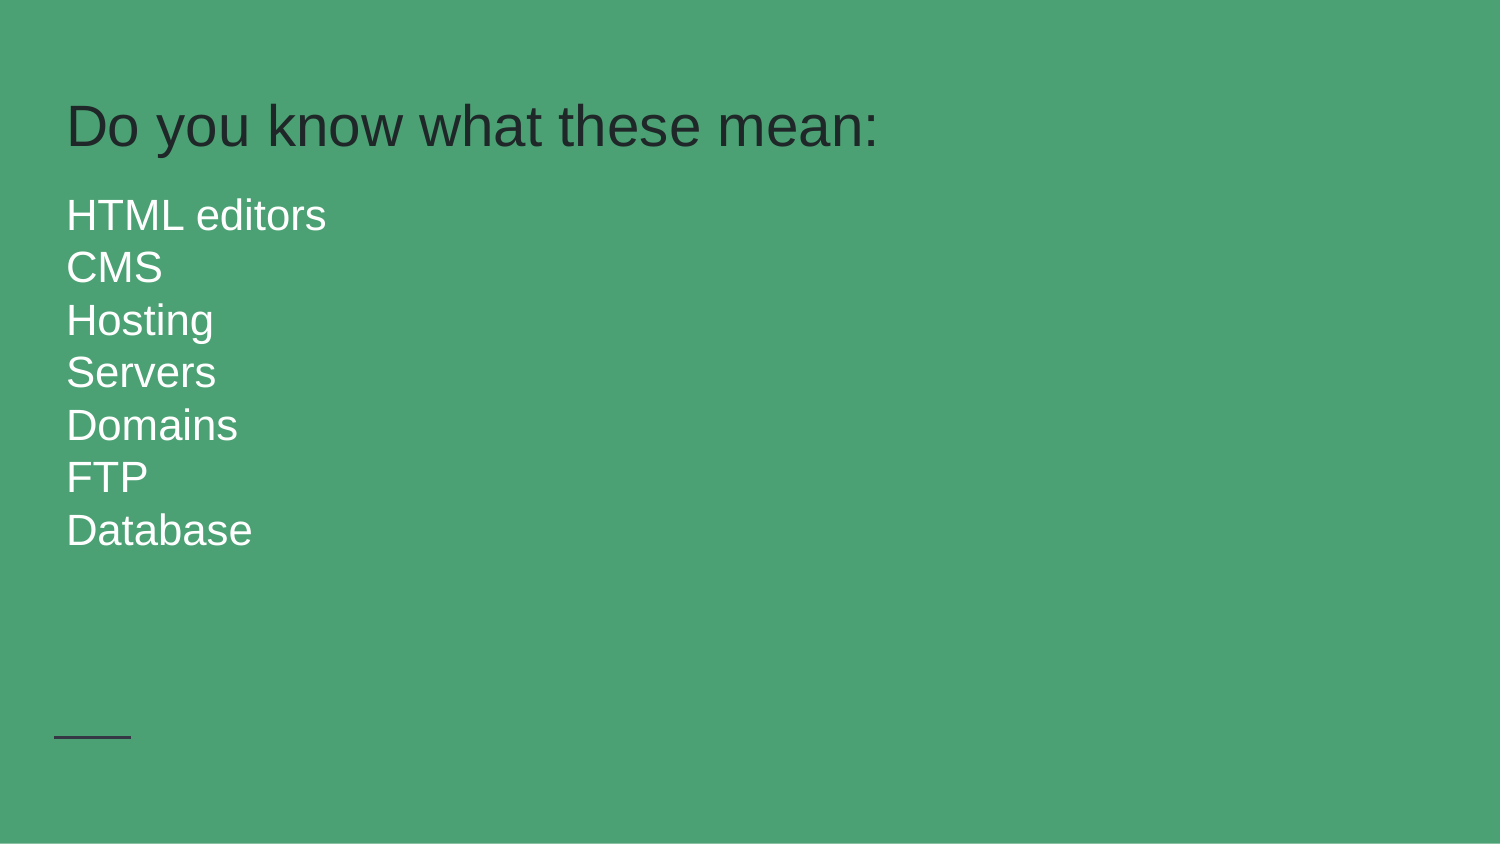

# Do you know what these mean:
HTML editors
CMS
Hosting
Servers
Domains
FTP
Database